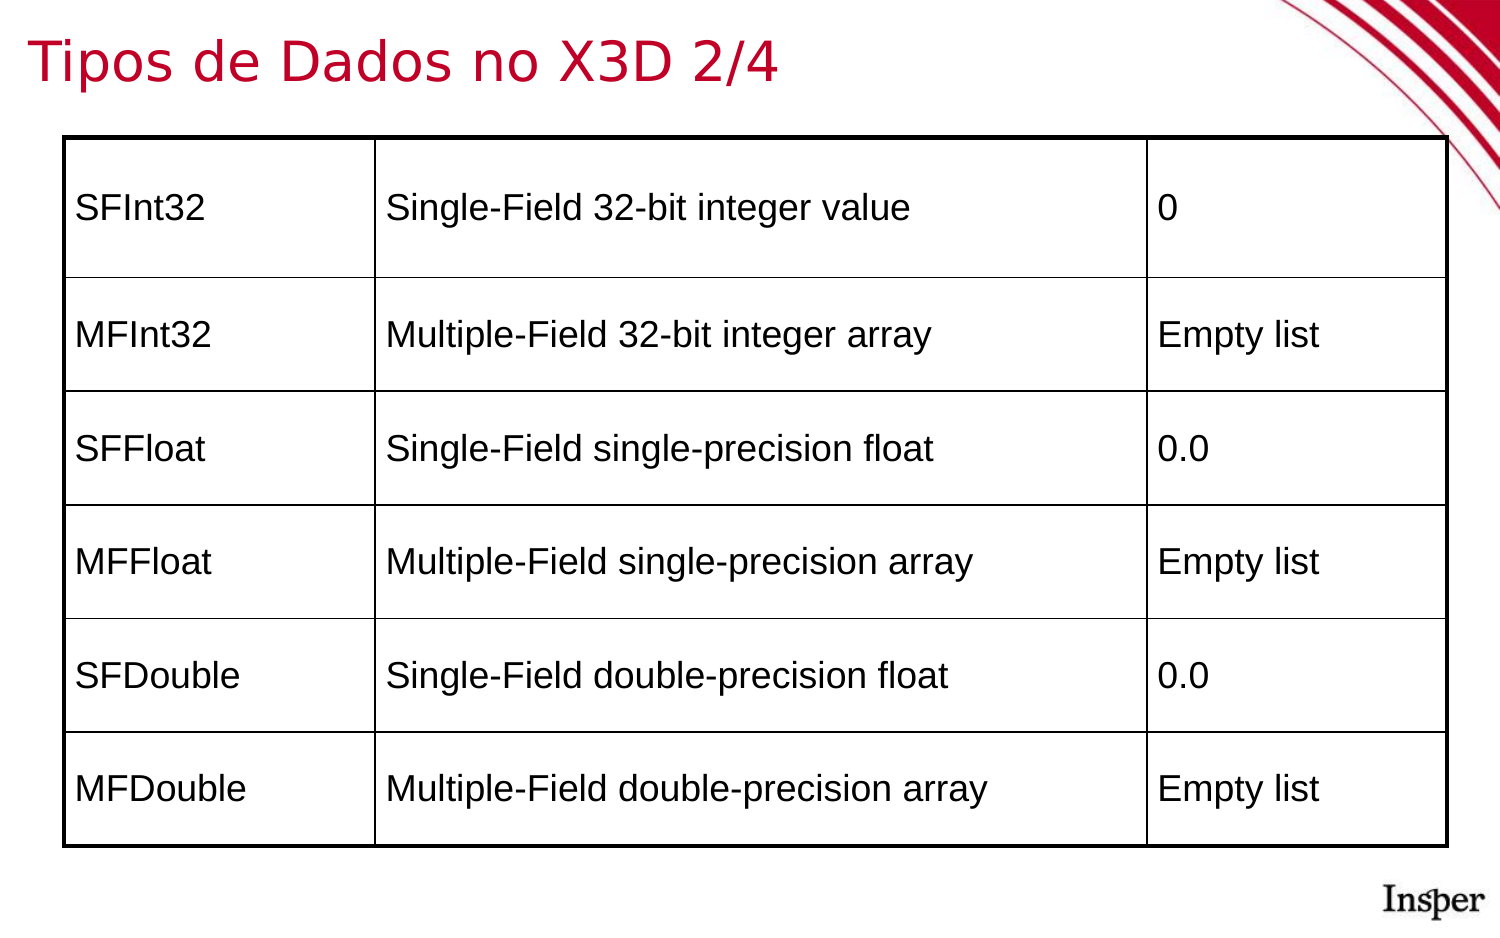

# Tipos de Dados no X3D 2/4
| SFInt32 | Single-Field 32-bit integer value | 0 |
| --- | --- | --- |
| MFInt32 | Multiple-Field 32-bit integer array | Empty list |
| SFFloat | Single-Field single-precision float | 0.0 |
| MFFloat | Multiple-Field single-precision array | Empty list |
| SFDouble | Single-Field double-precision float | 0.0 |
| MFDouble | Multiple-Field double-precision array | Empty list |